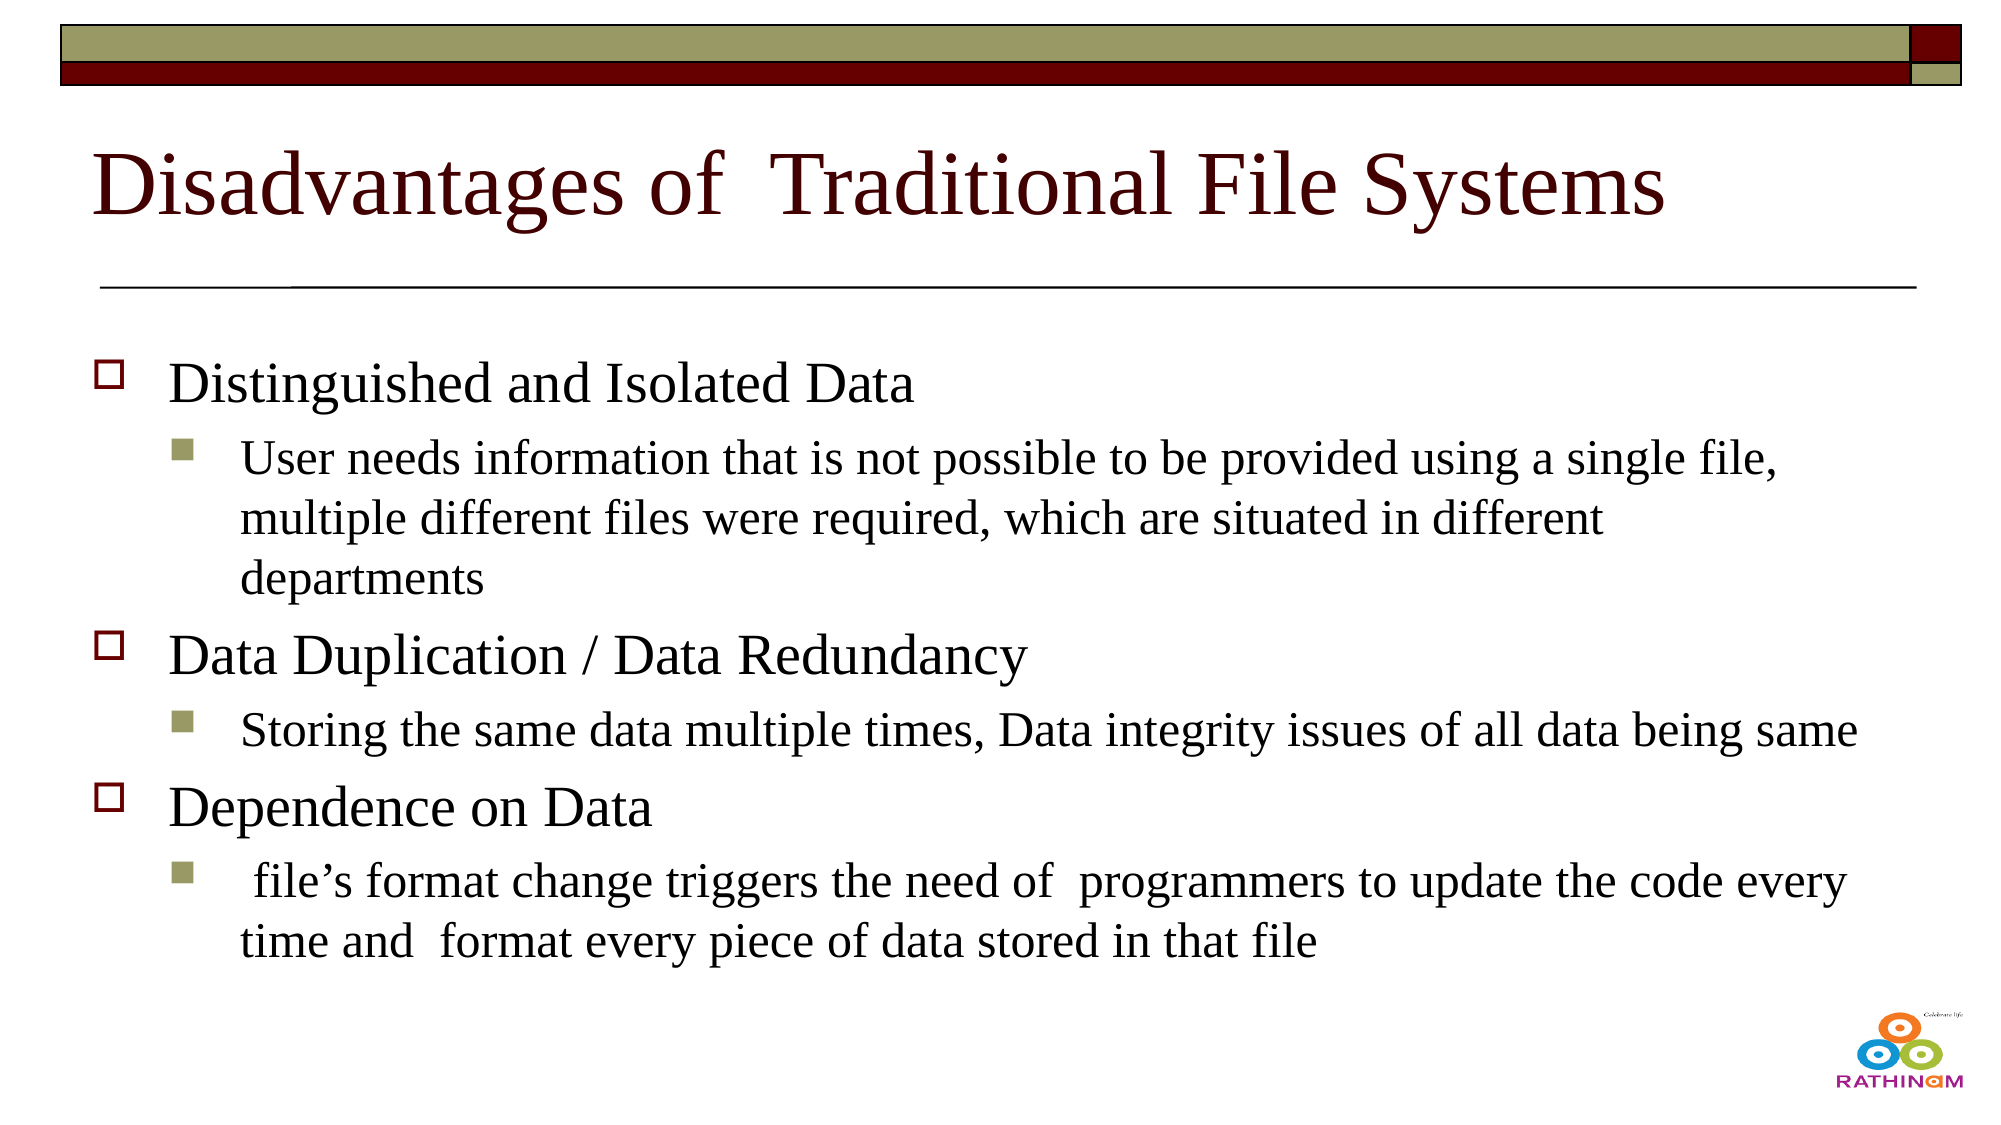

# Disadvantages of  Traditional File Systems
Distinguished and Isolated Data
User needs information that is not possible to be provided using a single file, multiple different files were required, which are situated in different departments
Data Duplication / Data Redundancy
Storing the same data multiple times, Data integrity issues of all data being same
Dependence on Data
 file’s format change triggers the need of  programmers to update the code every time and  format every piece of data stored in that file